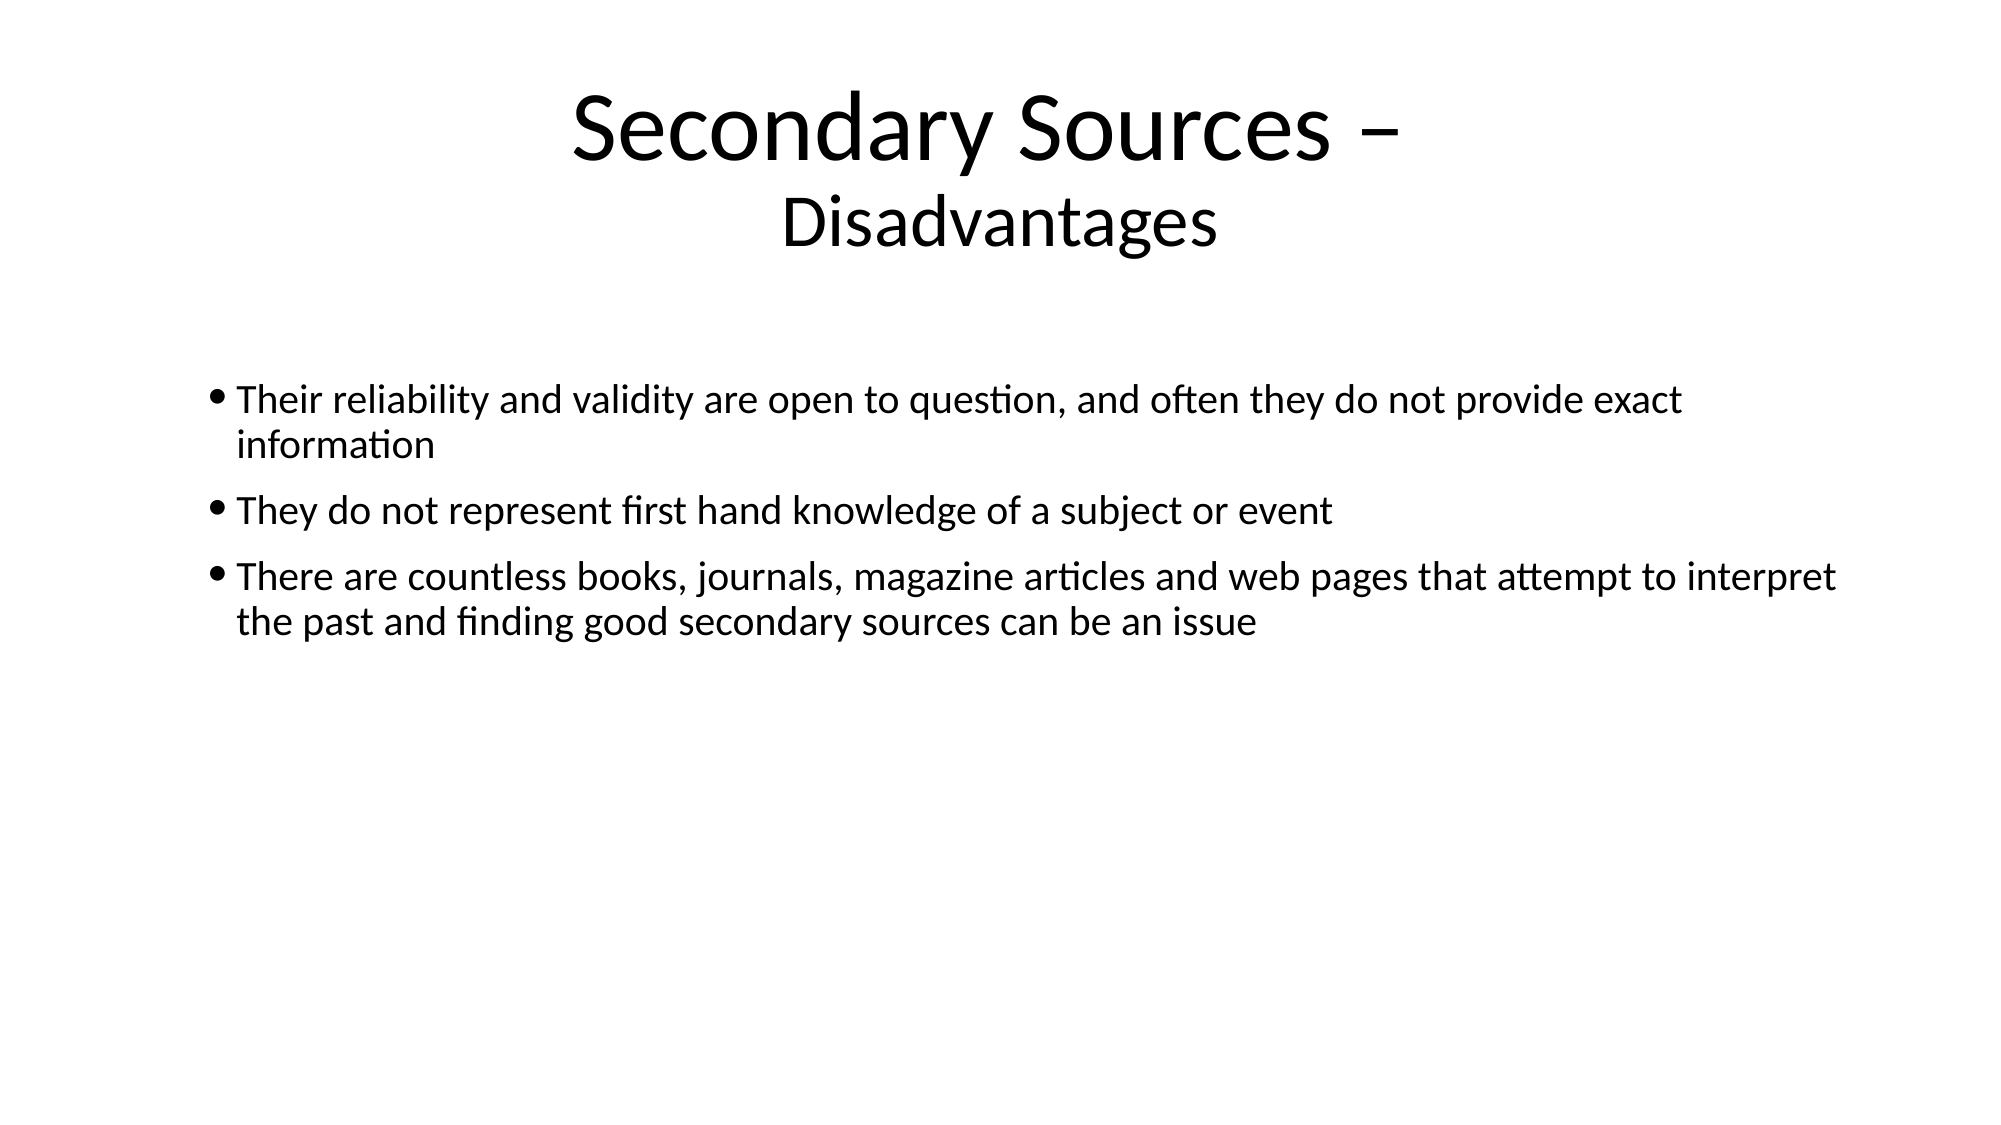

# Secondary Sources – Disadvantages
Their reliability and validity are open to question, and often they do not provide exact information
They do not represent first hand knowledge of a subject or event
There are countless books, journals, magazine articles and web pages that attempt to interpret the past and finding good secondary sources can be an issue